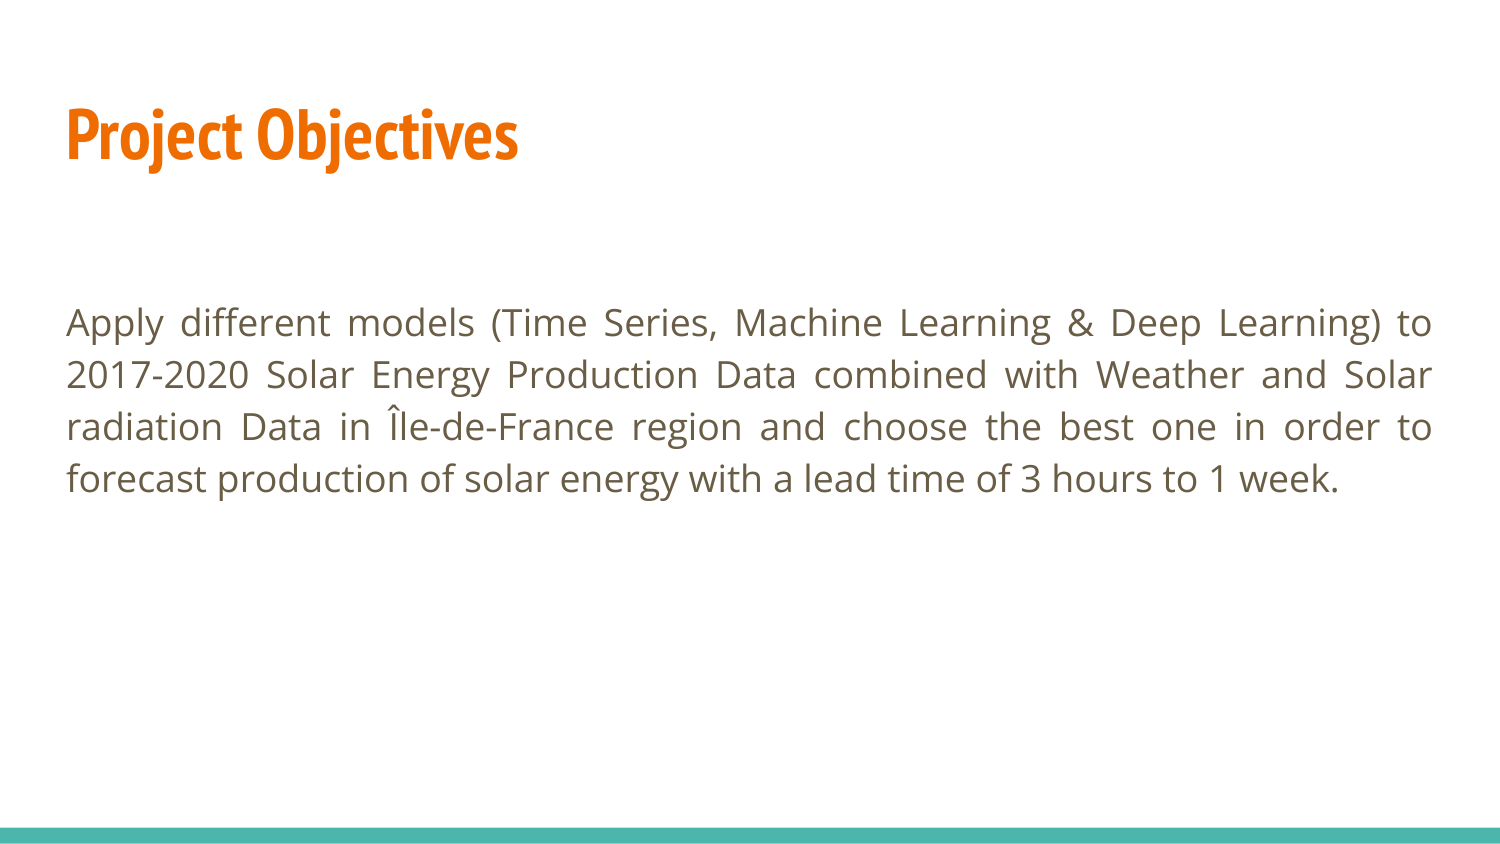

# Project Objectives

Apply different models (Time Series, Machine Learning & Deep Learning) to 2017-2020 Solar Energy Production Data combined with Weather and Solar radiation Data in Île-de-France region and choose the best one in order to forecast production of solar energy with a lead time of 3 hours to 1 week.